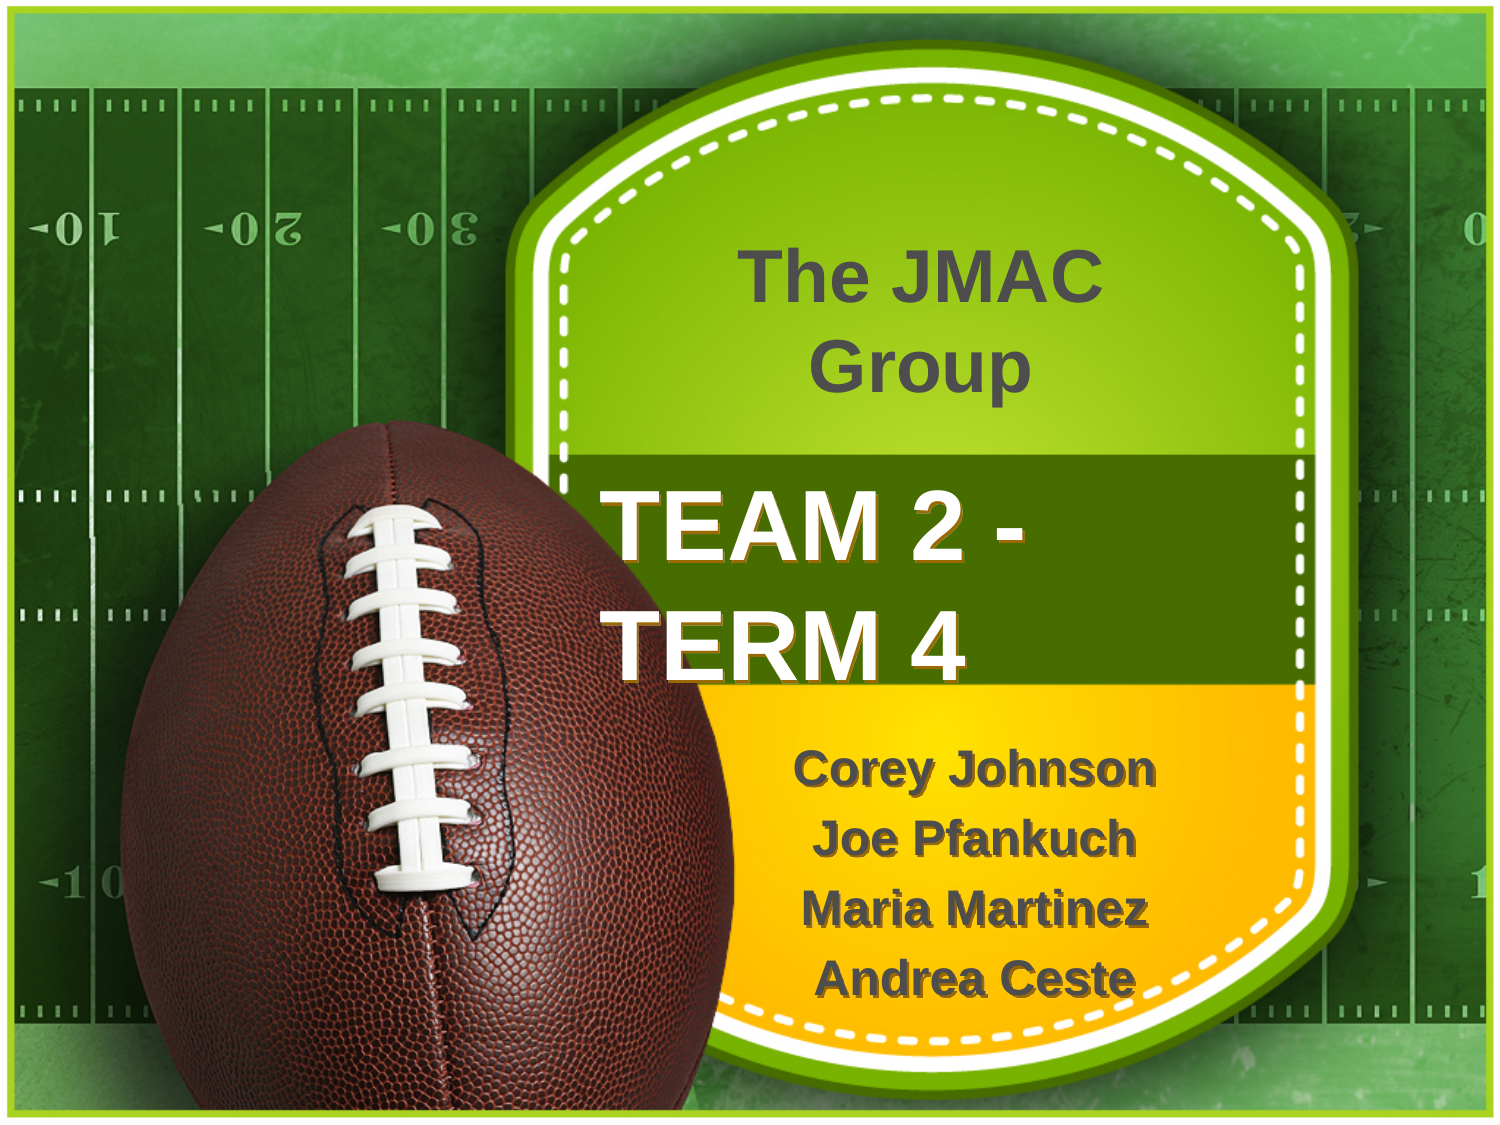

The JMAC Group
# TEAM 2 -TERM 4
Corey Johnson
Joe Pfankuch
Maria Martinez
Andrea Ceste